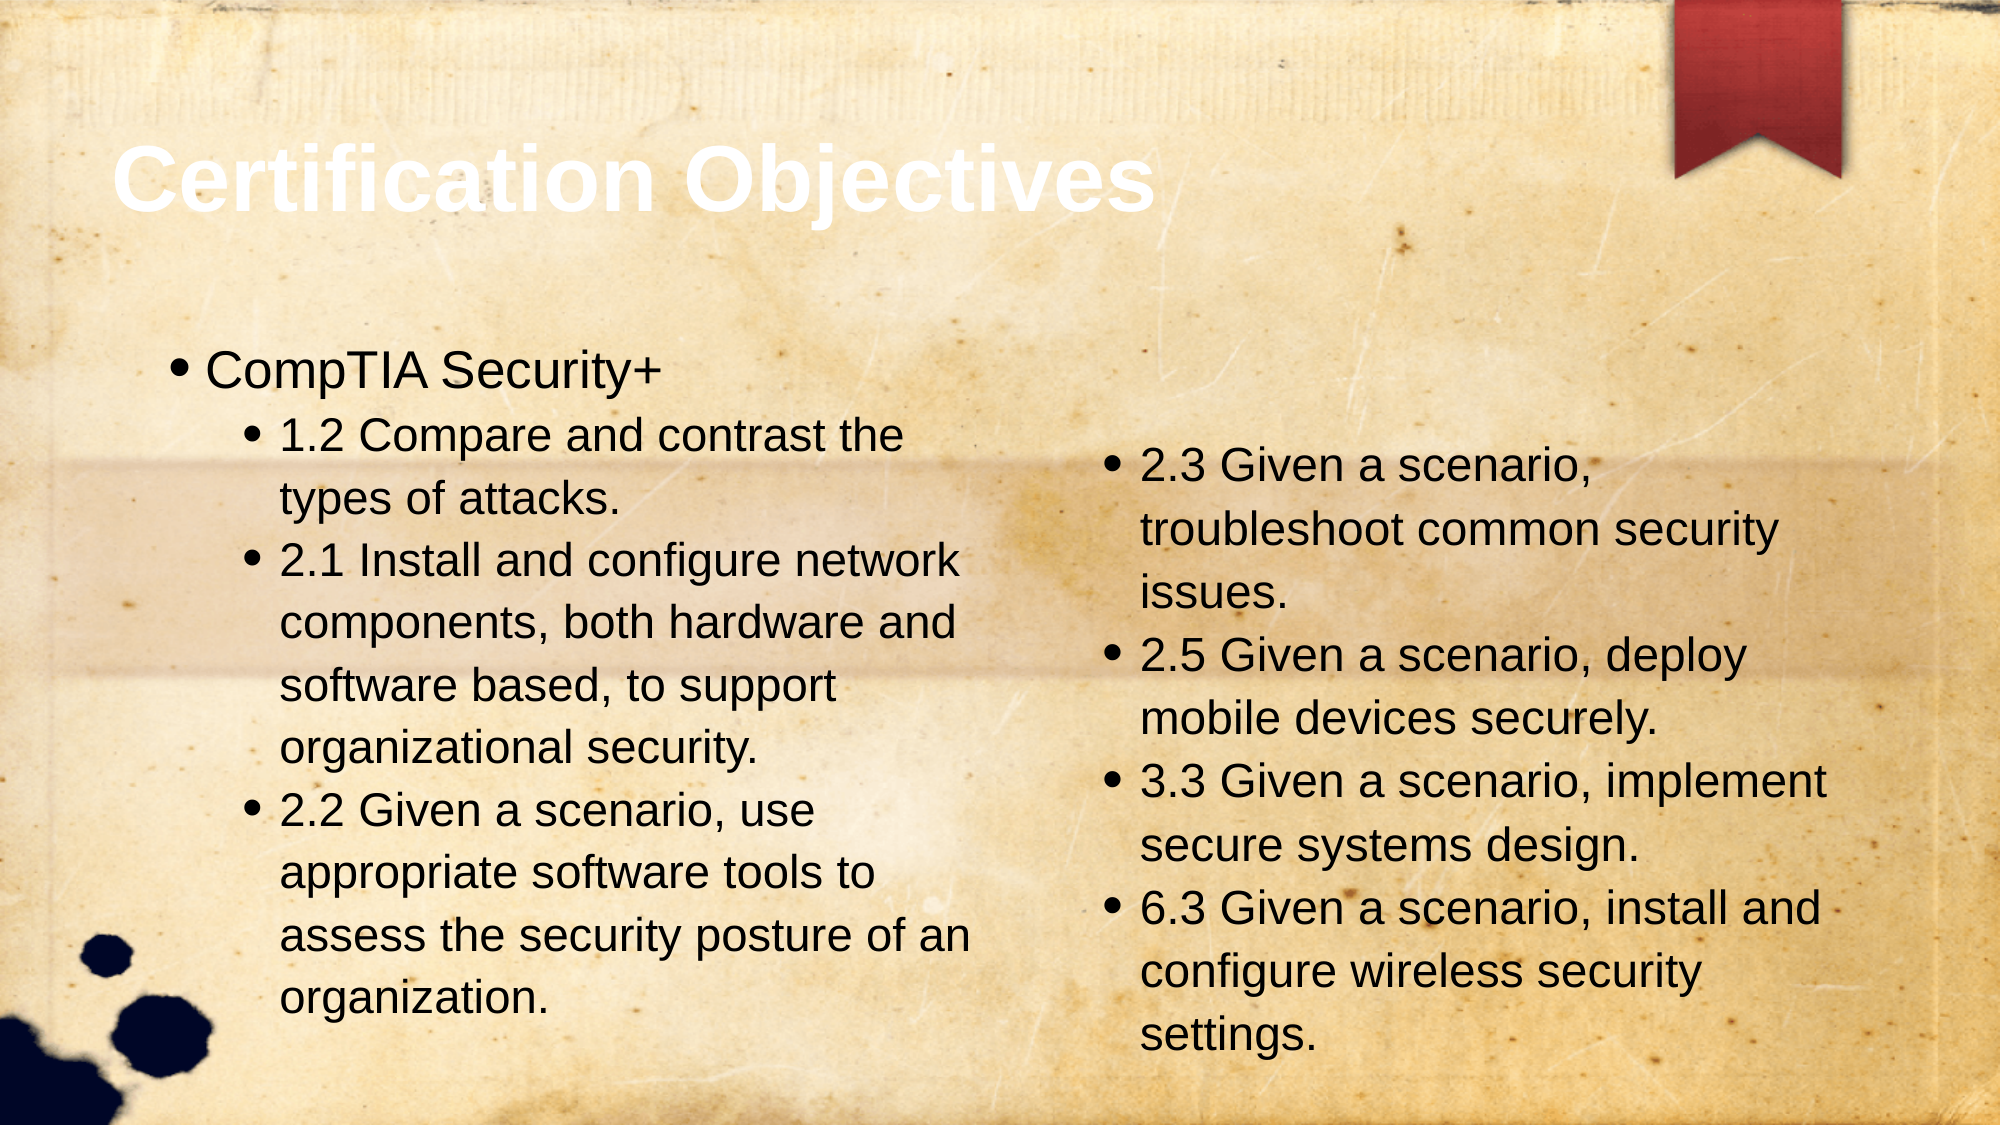

Certification Objectives
CompTIA Security+
1.2 Compare and contrast the types of attacks.
2.1 Install and configure network components, both hardware and software based, to support organizational security.
2.2 Given a scenario, use appropriate software tools to assess the security posture of an organization.

2.3 Given a scenario, troubleshoot common security issues.
2.5 Given a scenario, deploy mobile devices securely.
3.3 Given a scenario, implement secure systems design.
6.3 Given a scenario, install and configure wireless security settings.